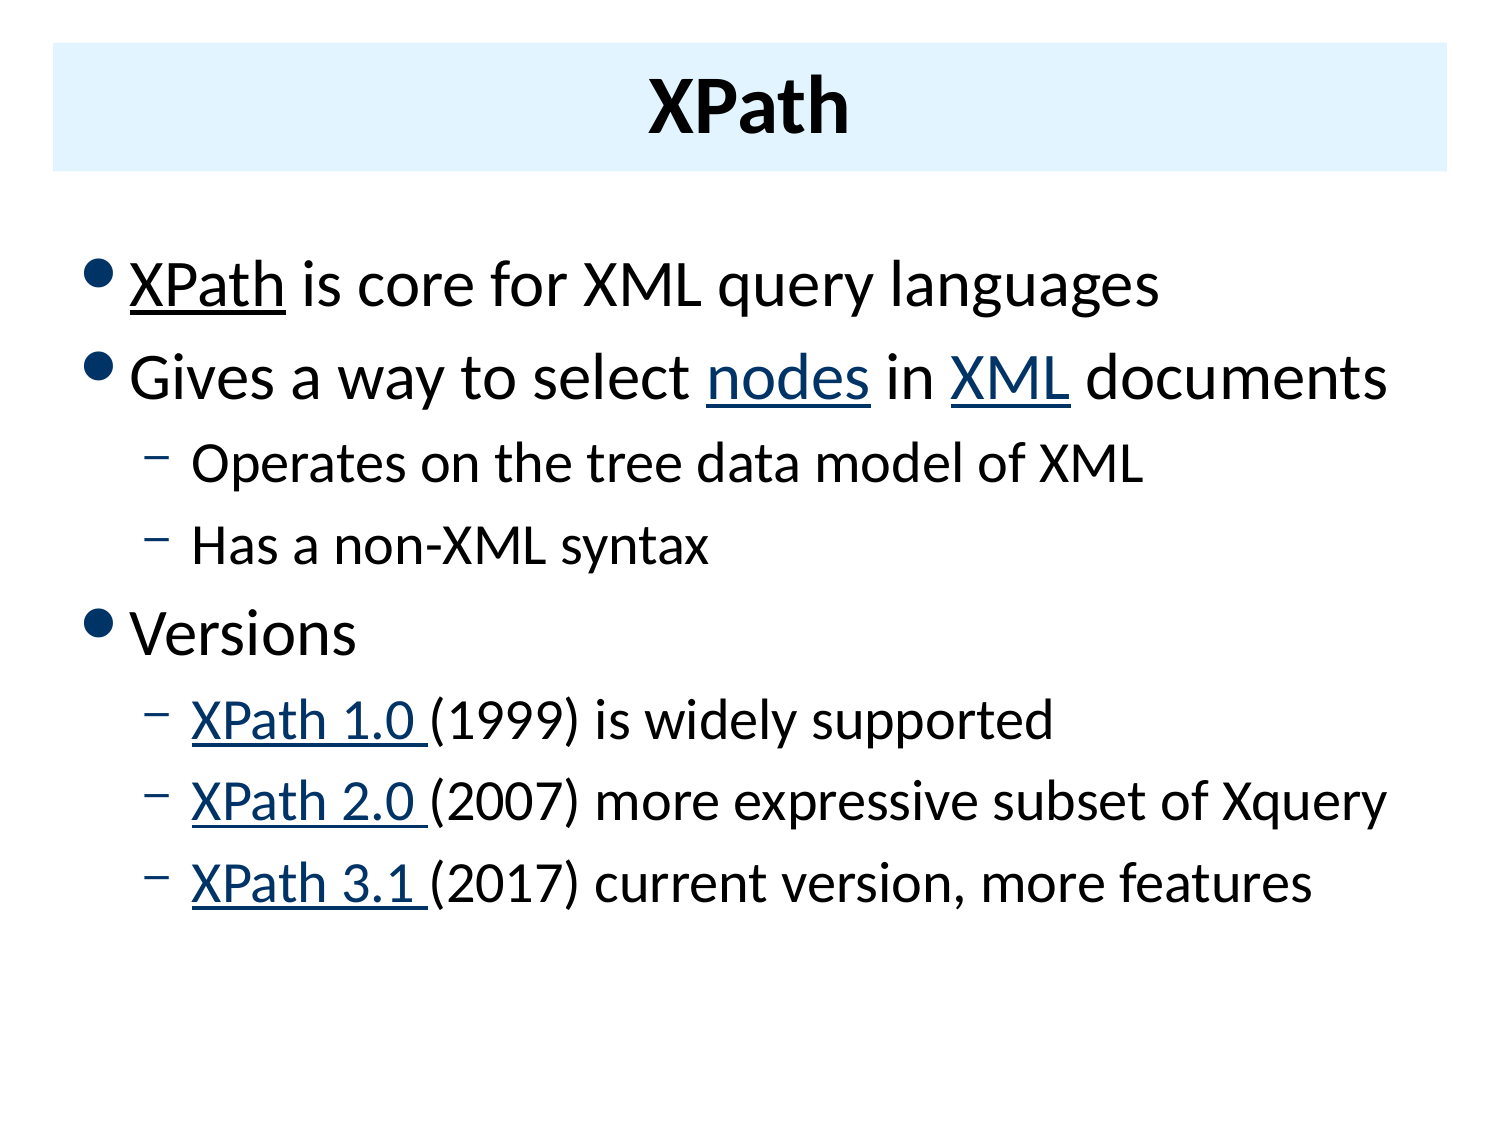

# XPath
XPath is core for XML query languages
Gives a way to select nodes in XML documents
Operates on the tree data model of XML
Has a non-XML syntax
Versions
XPath 1.0 (1999) is widely supported
XPath 2.0 (2007) more expressive subset of Xquery
XPath 3.1 (2017) current version, more features